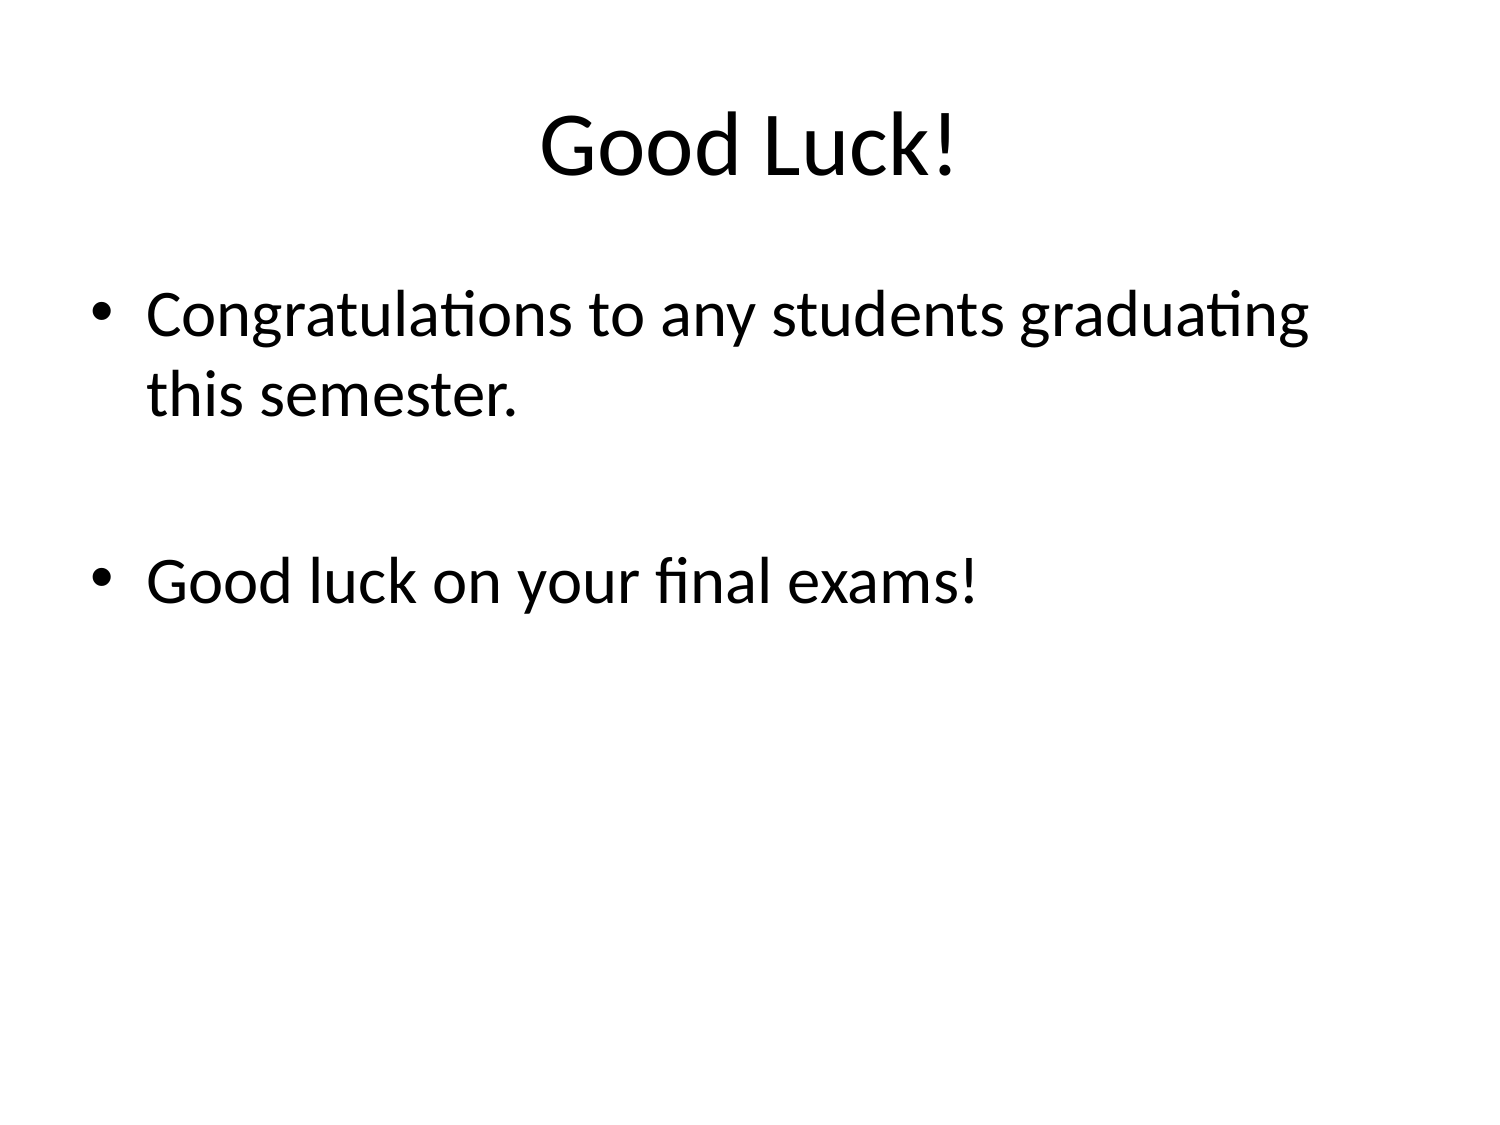

# Good Luck!
Congratulations to any students graduating this semester.

Good luck on your final exams!